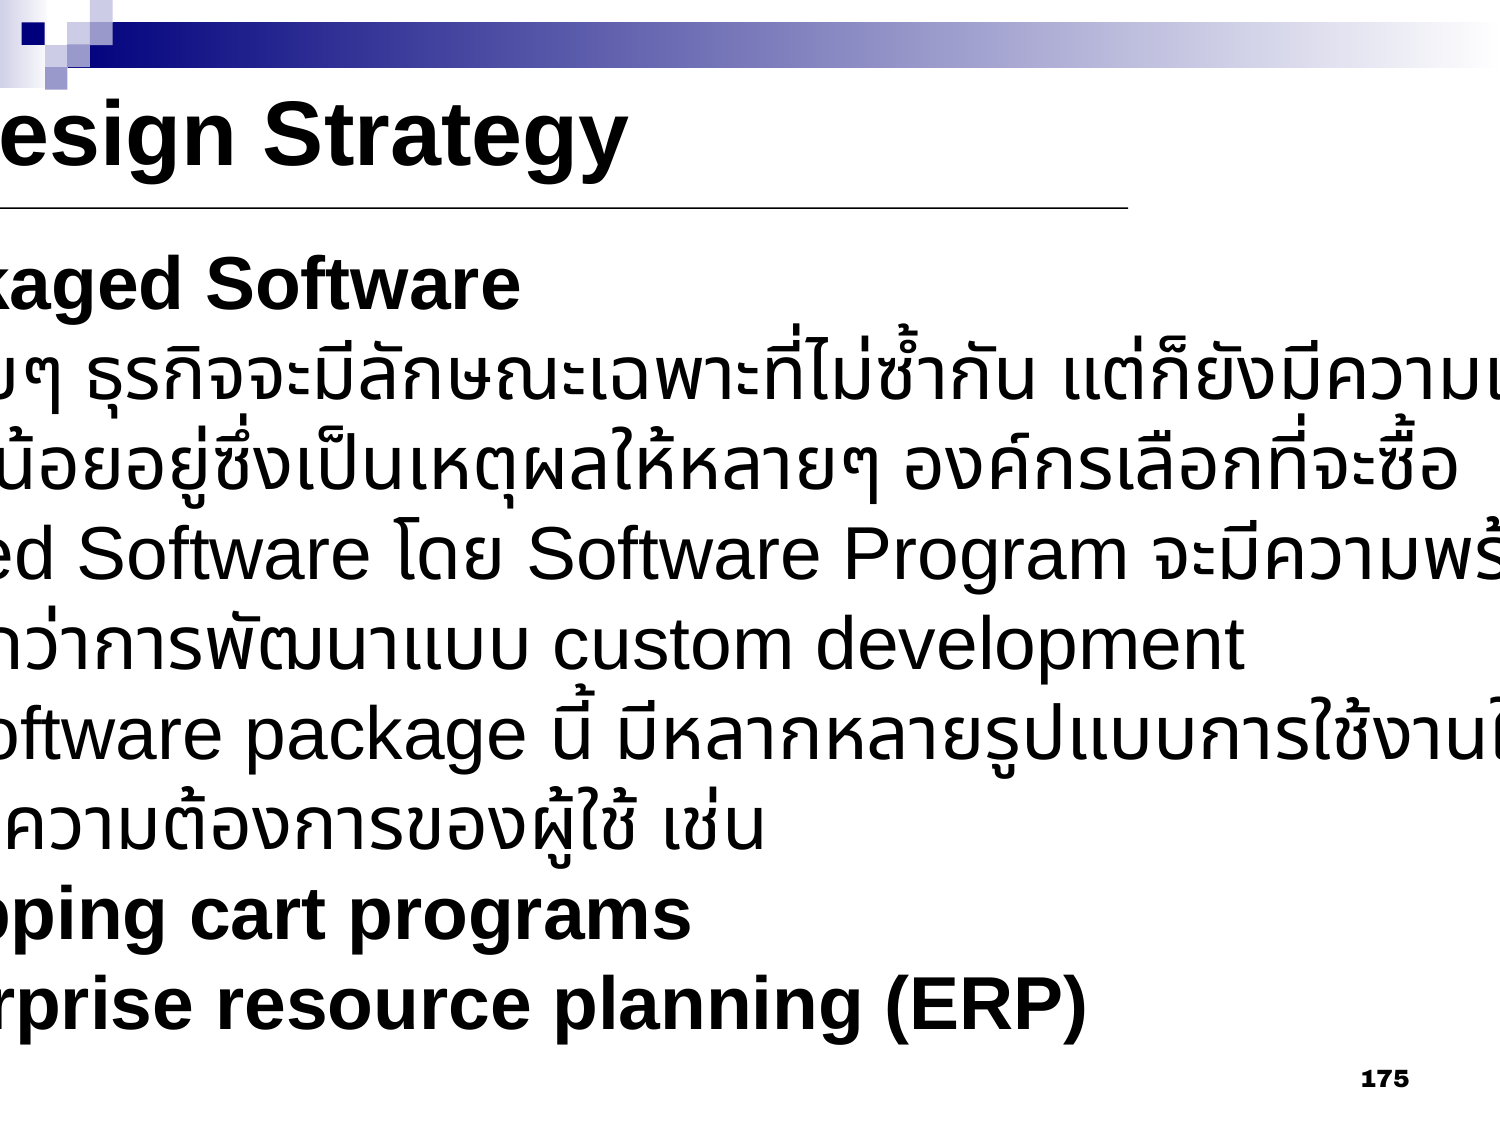

Design Strategy

(2) Packaged Software
       หลายๆ ธุรกิจจะมีลักษณะเฉพาะที่ไม่ซ้ำกัน แต่ก็ยังมีความเข้าใจใน
ระบบงานน้อยอยู่ซึ่งเป็นเหตุผลให้หลายๆ องค์กรเลือกที่จะซื้อ
Packaged Software โดย Software Program จะมีความพร้อมในการใช้
งาน มากกว่าการพัฒนาแบบ custom development
      ซึ่ง software package นี้ มีหลากหลายรูปแบบการใช้งานให้เลือกซื้อ
ให้ตรงกับความต้องการของผู้ใช้ เช่น
 Shopping cart programs
 Enterprise resource planning (ERP)
175